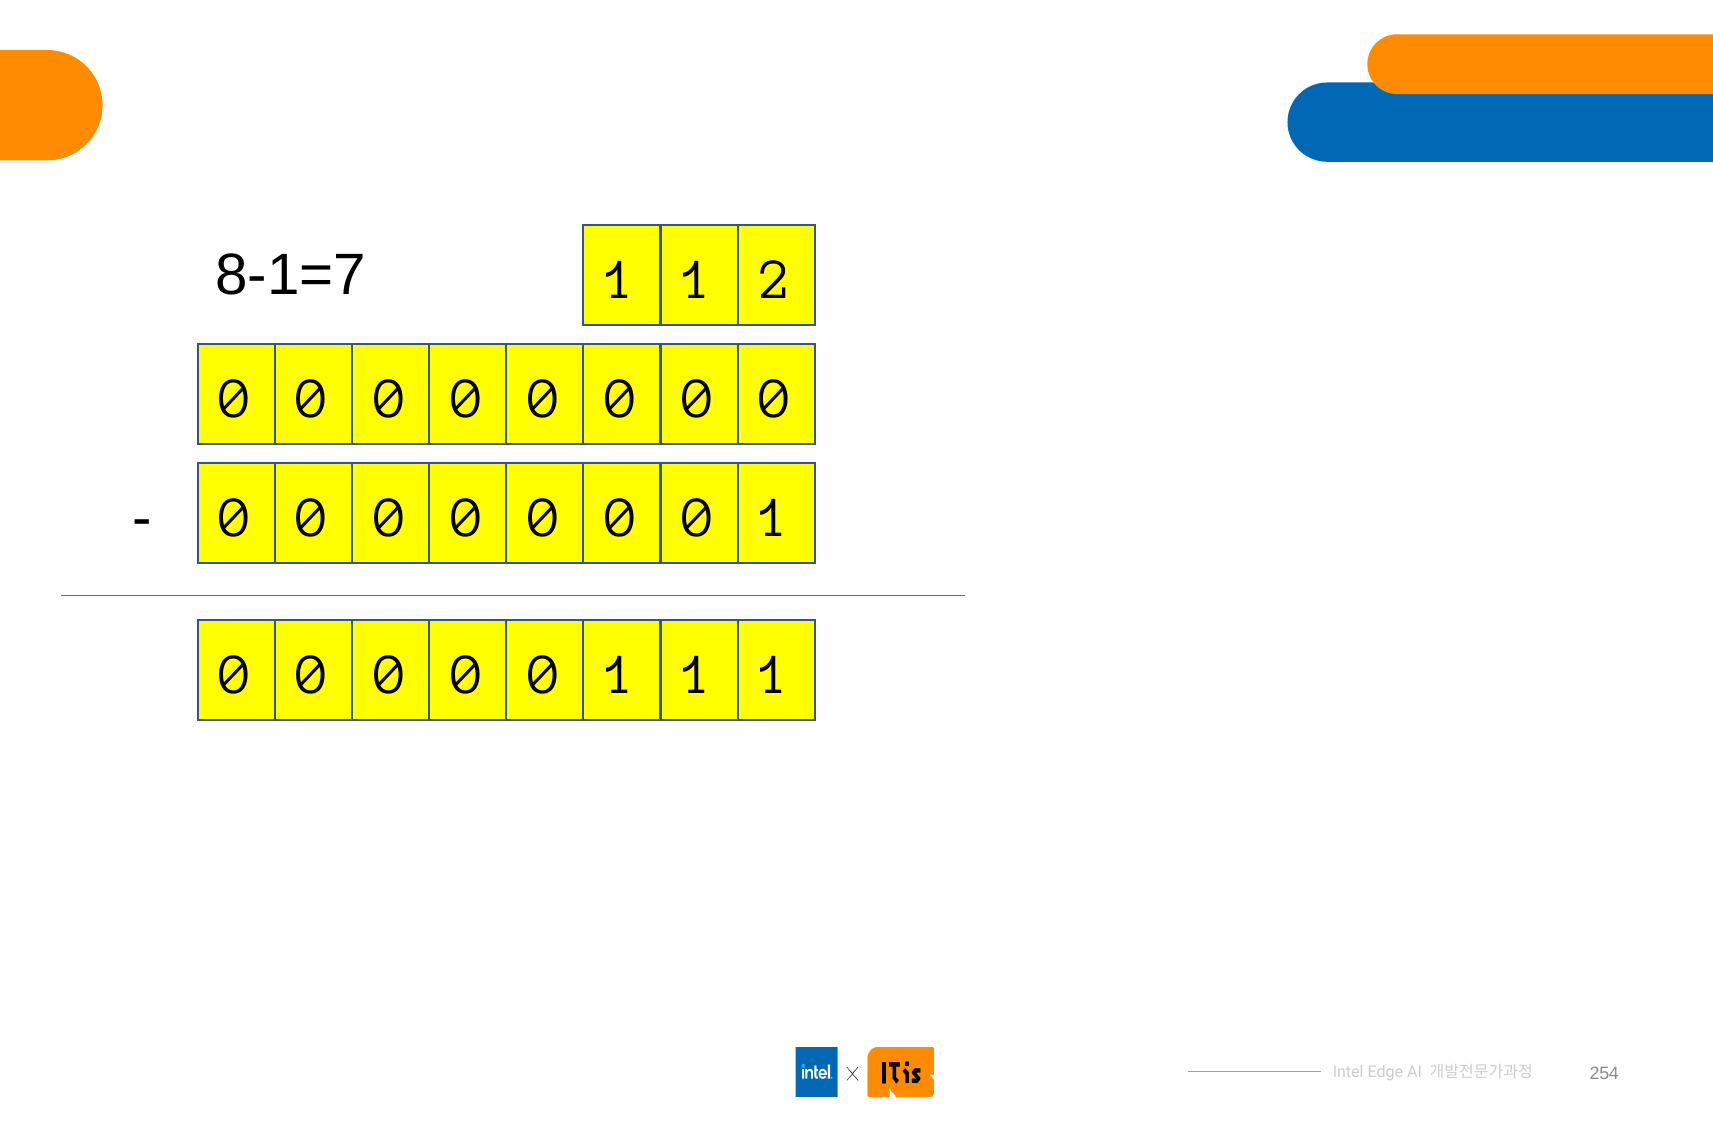

1
1
2
8-1=7
0
0
0
0
0
0
0
0
0
0
0
0
0
0
0
1
-
0
0
0
0
0
1
1
1
254